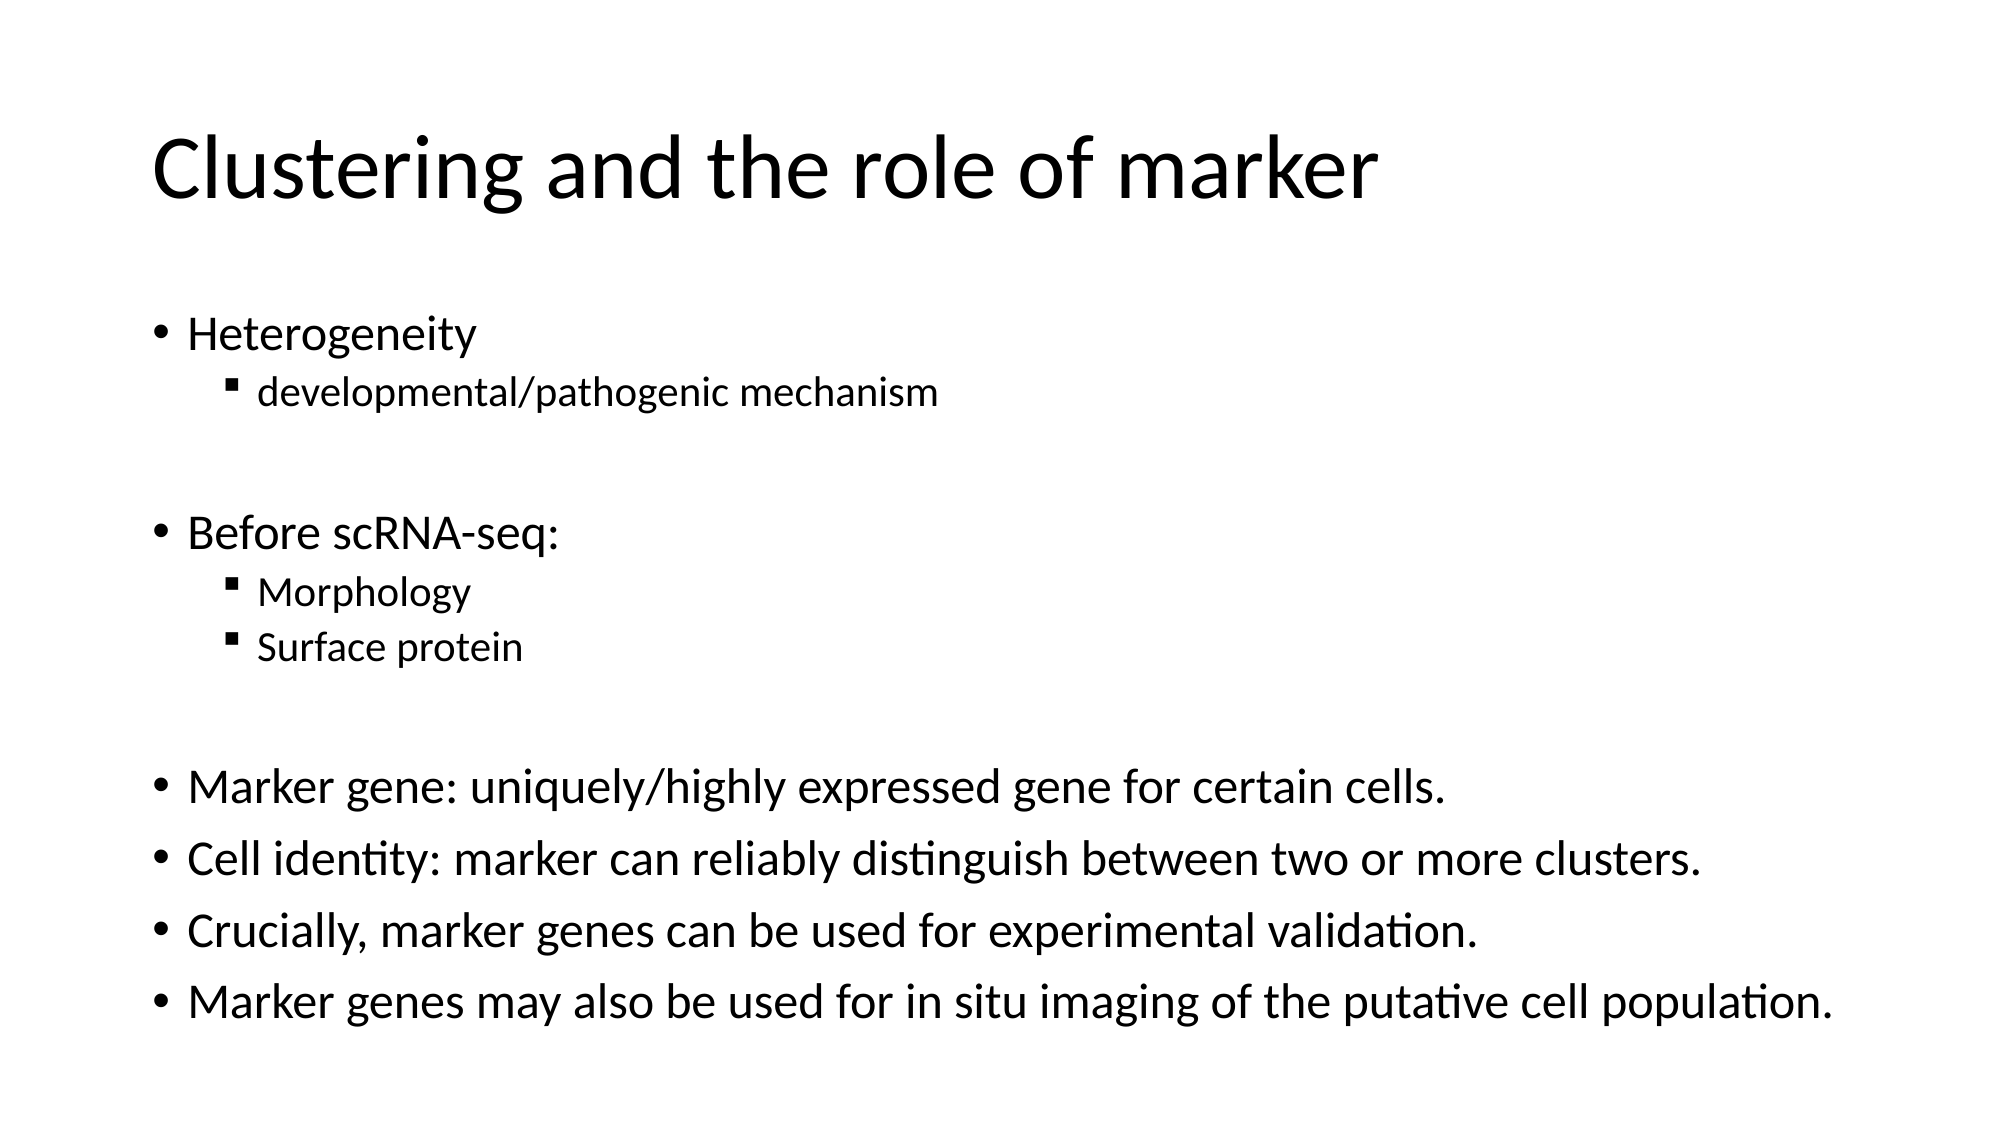

# Clustering and the role of marker
Heterogeneity
developmental/pathogenic mechanism

Before scRNA-seq:
Morphology
Surface protein

Marker gene: uniquely/highly expressed gene for certain cells.
Cell identity: marker can reliably distinguish between two or more clusters.
Crucially, marker genes can be used for experimental validation.
Marker genes may also be used for in situ imaging of the putative cell population.